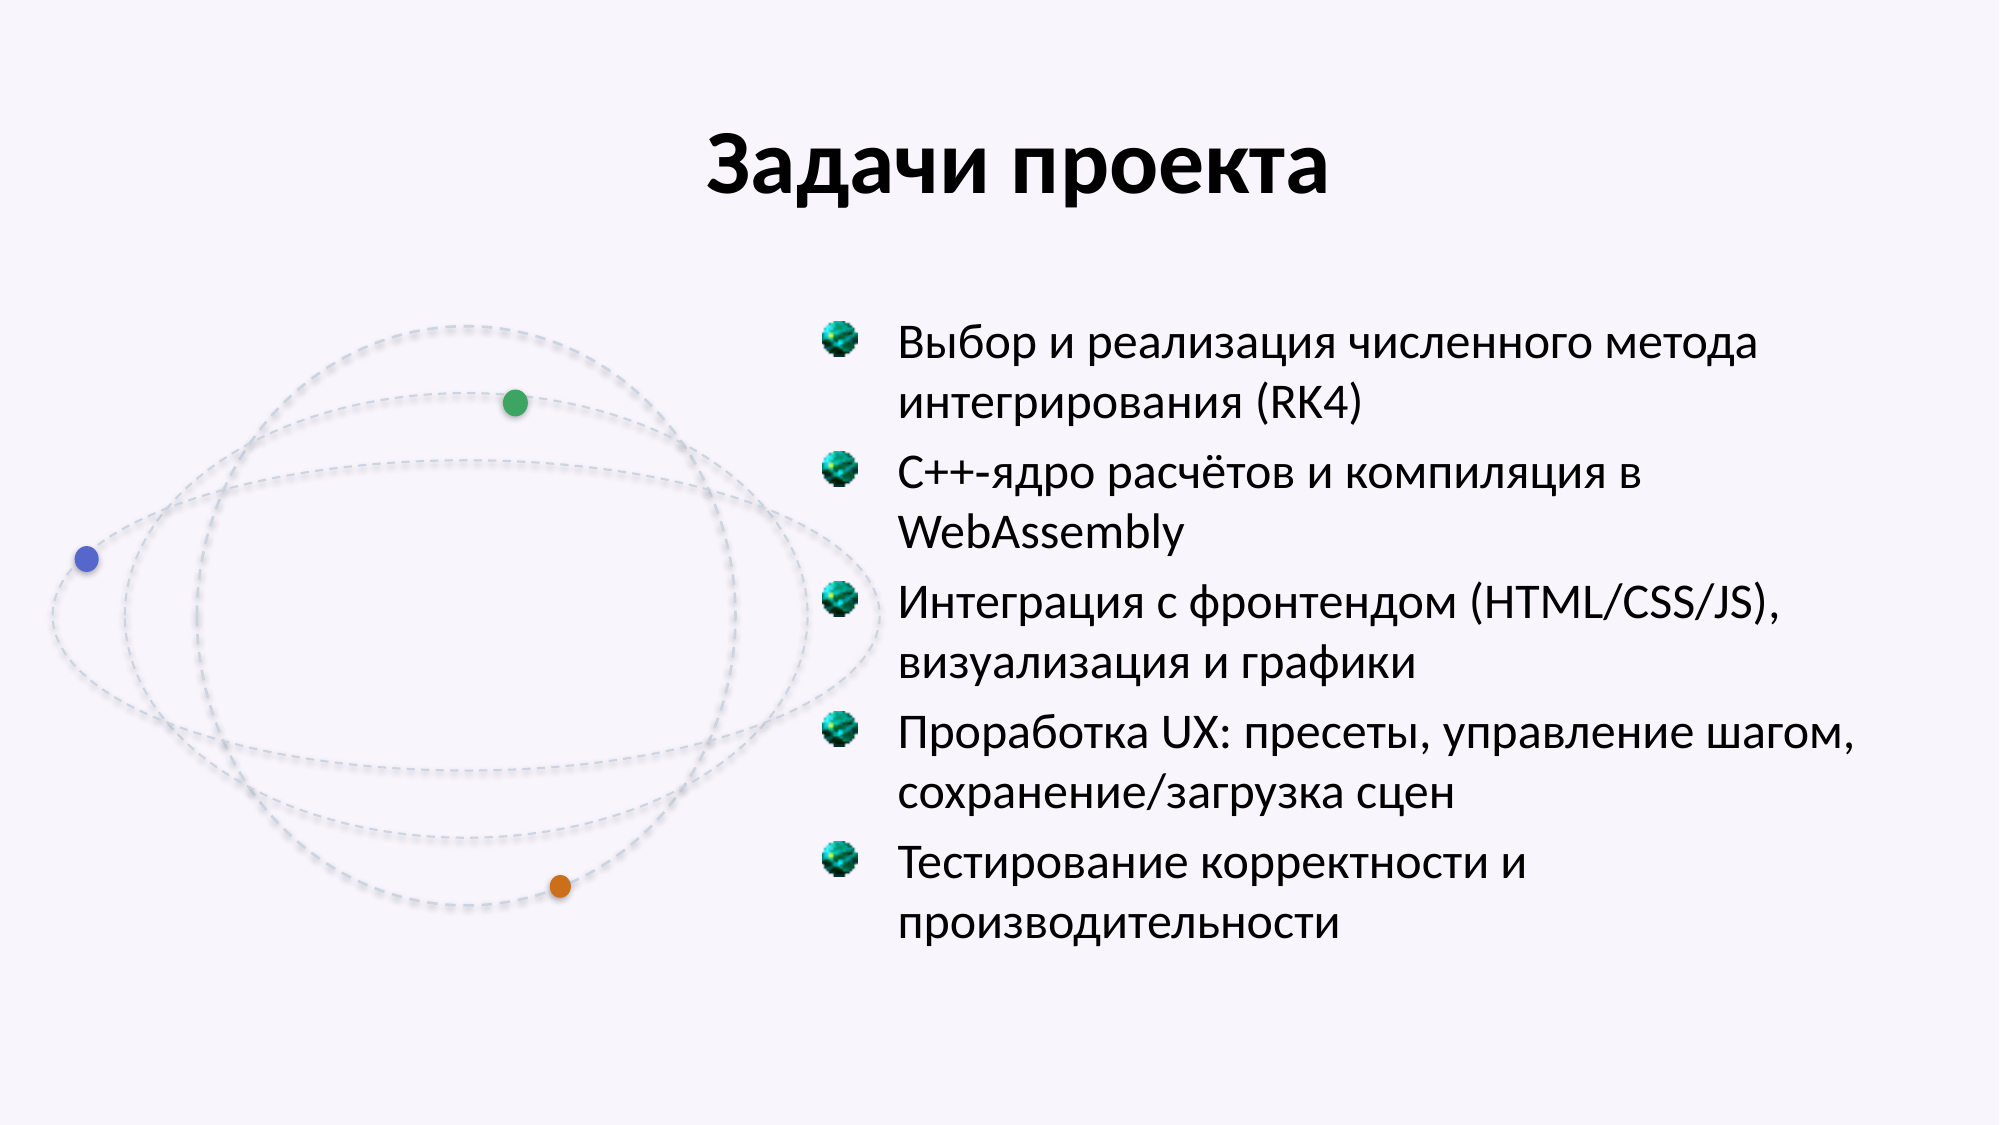

Задачи проекта
Выбор и реализация численного метода интегрирования (RK4)
C++‑ядро расчётов и компиляция в WebAssembly
Интеграция с фронтендом (HTML/CSS/JS), визуализация и графики
Проработка UX: пресеты, управление шагом, сохранение/загрузка сцен
Тестирование корректности и производительности